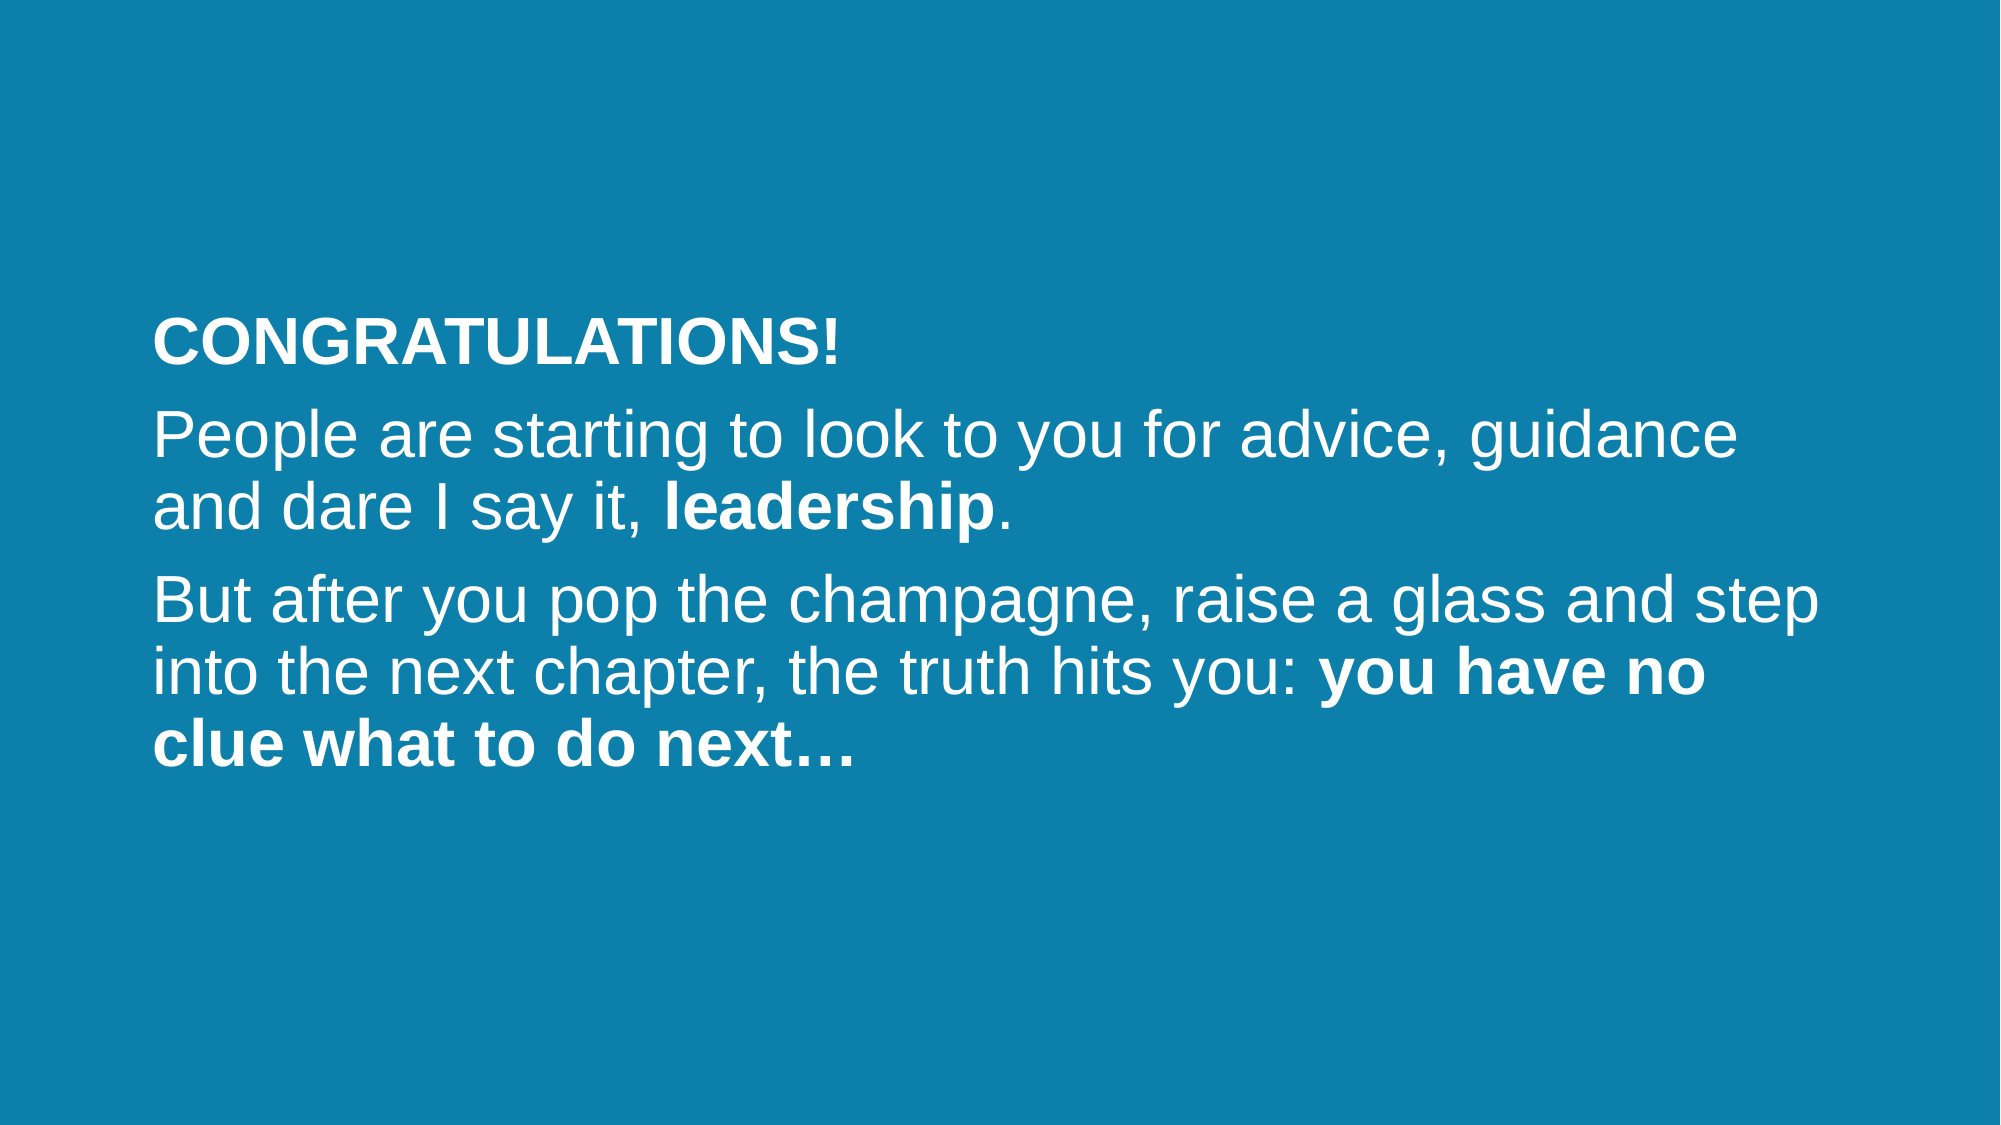

CONGRATULATIONS!
People are starting to look to you for advice, guidance and dare I say it, leadership.
But after you pop the champagne, raise a glass and step into the next chapter, the truth hits you: you have no clue what to do next…